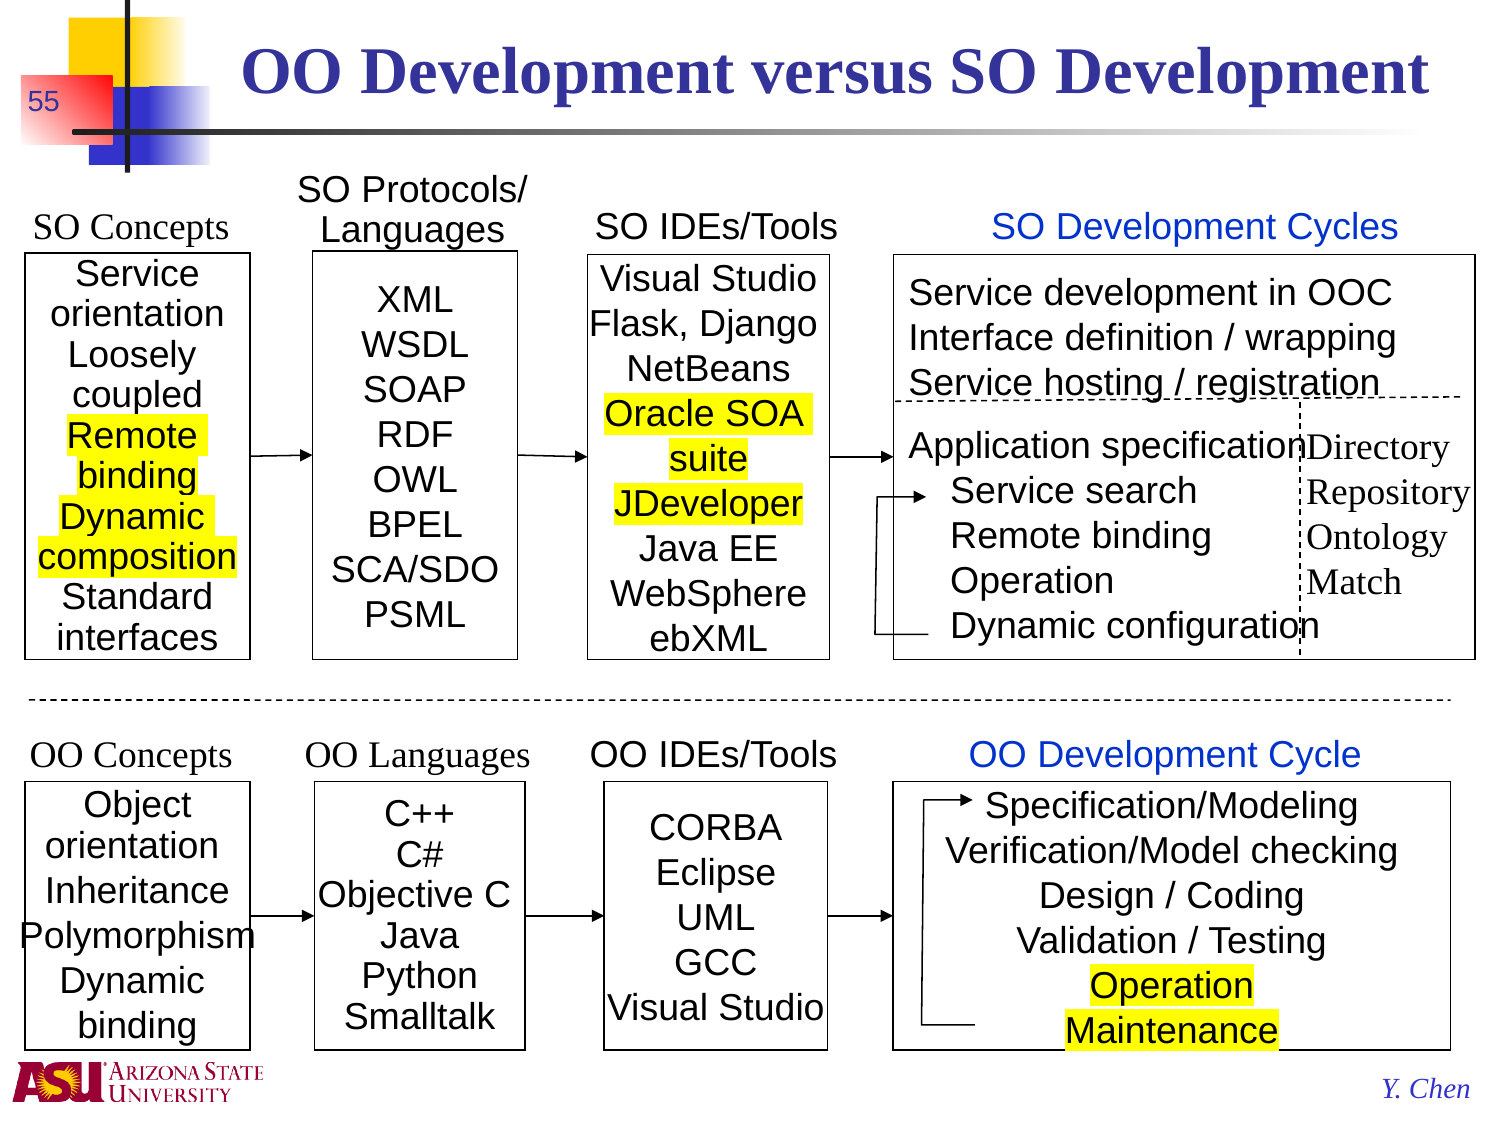

# OO Development versus SO Development
55
SO Protocols/
Languages
SO Concepts
SO IDEs/Tools
SO Development Cycles
XML
WSDL
SOAP
RDF
OWL
BPEL
SCA/SDO
PSML
Service
orientation
Loosely
coupled
Remote
binding
Dynamic
composition
Standard
interfaces
Visual Studio
Flask, Django
NetBeans
Oracle SOA
suite
JDeveloper
Java EE
WebSphere
ebXML
Service development in OOC
Interface definition / wrapping
Service hosting / registration
Application specification
    Service search
    Remote binding
    Operation
    Dynamic configuration
Directory
Repository
Ontology
Match

OO Concepts
OO Languages
OO IDEs/Tools
OO Development Cycle
Object
orientation
Inheritance
Polymorphism
Dynamic
binding
C++
C#
Objective C
Java
Python
Smalltalk
CORBA
Eclipse
UML
GCC
Visual Studio
Specification/Modeling
Verification/Model checking
Design / Coding
Validation / Testing
Operation
Maintenance